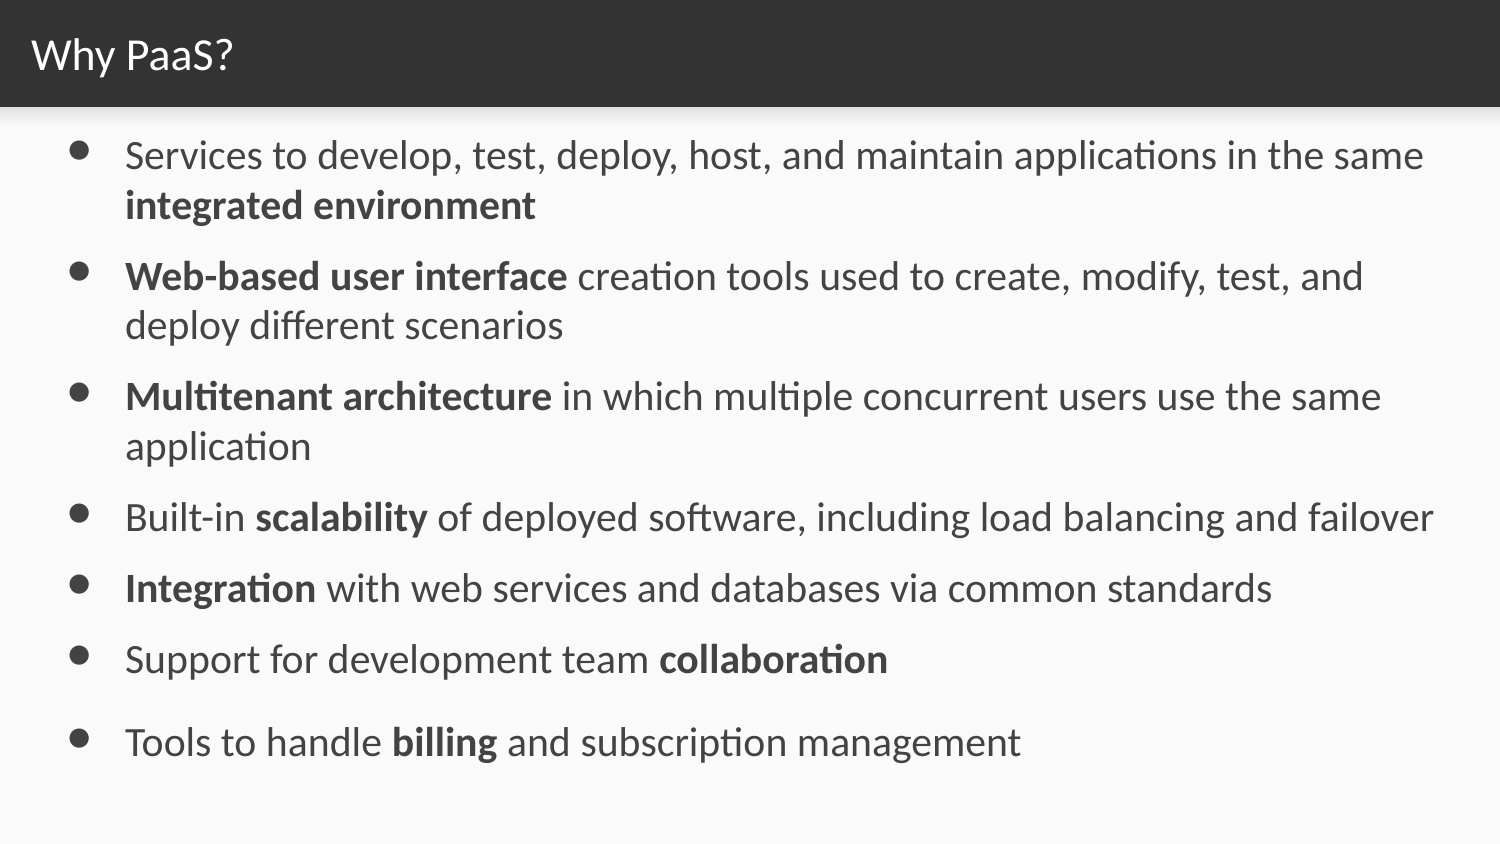

# Why PaaS?
Services to develop, test, deploy, host, and maintain applications in the same integrated environment
Web-based user interface creation tools used to create, modify, test, and deploy different scenarios
Multitenant architecture in which multiple concurrent users use the same application
Built-in scalability of deployed software, including load balancing and failover
Integration with web services and databases via common standards
Support for development team collaboration
Tools to handle billing and subscription management